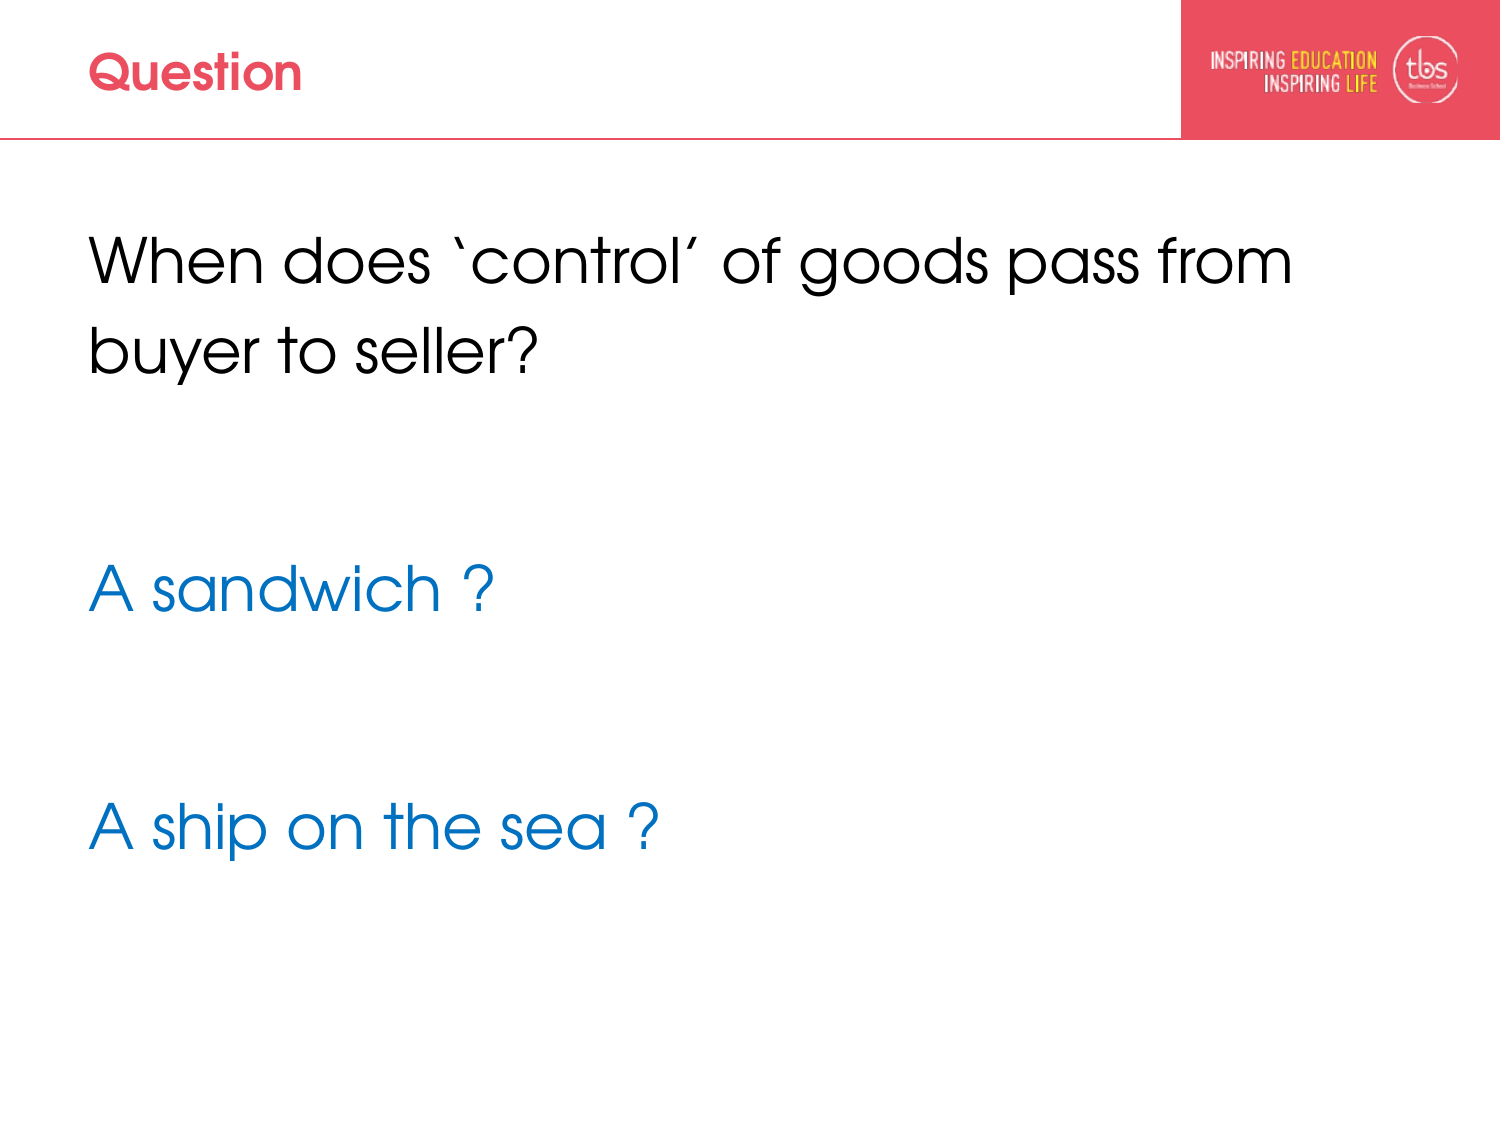

# Question
When does ‘control’ of goods pass from buyer to seller?

A sandwich ?

A ship on the sea ?